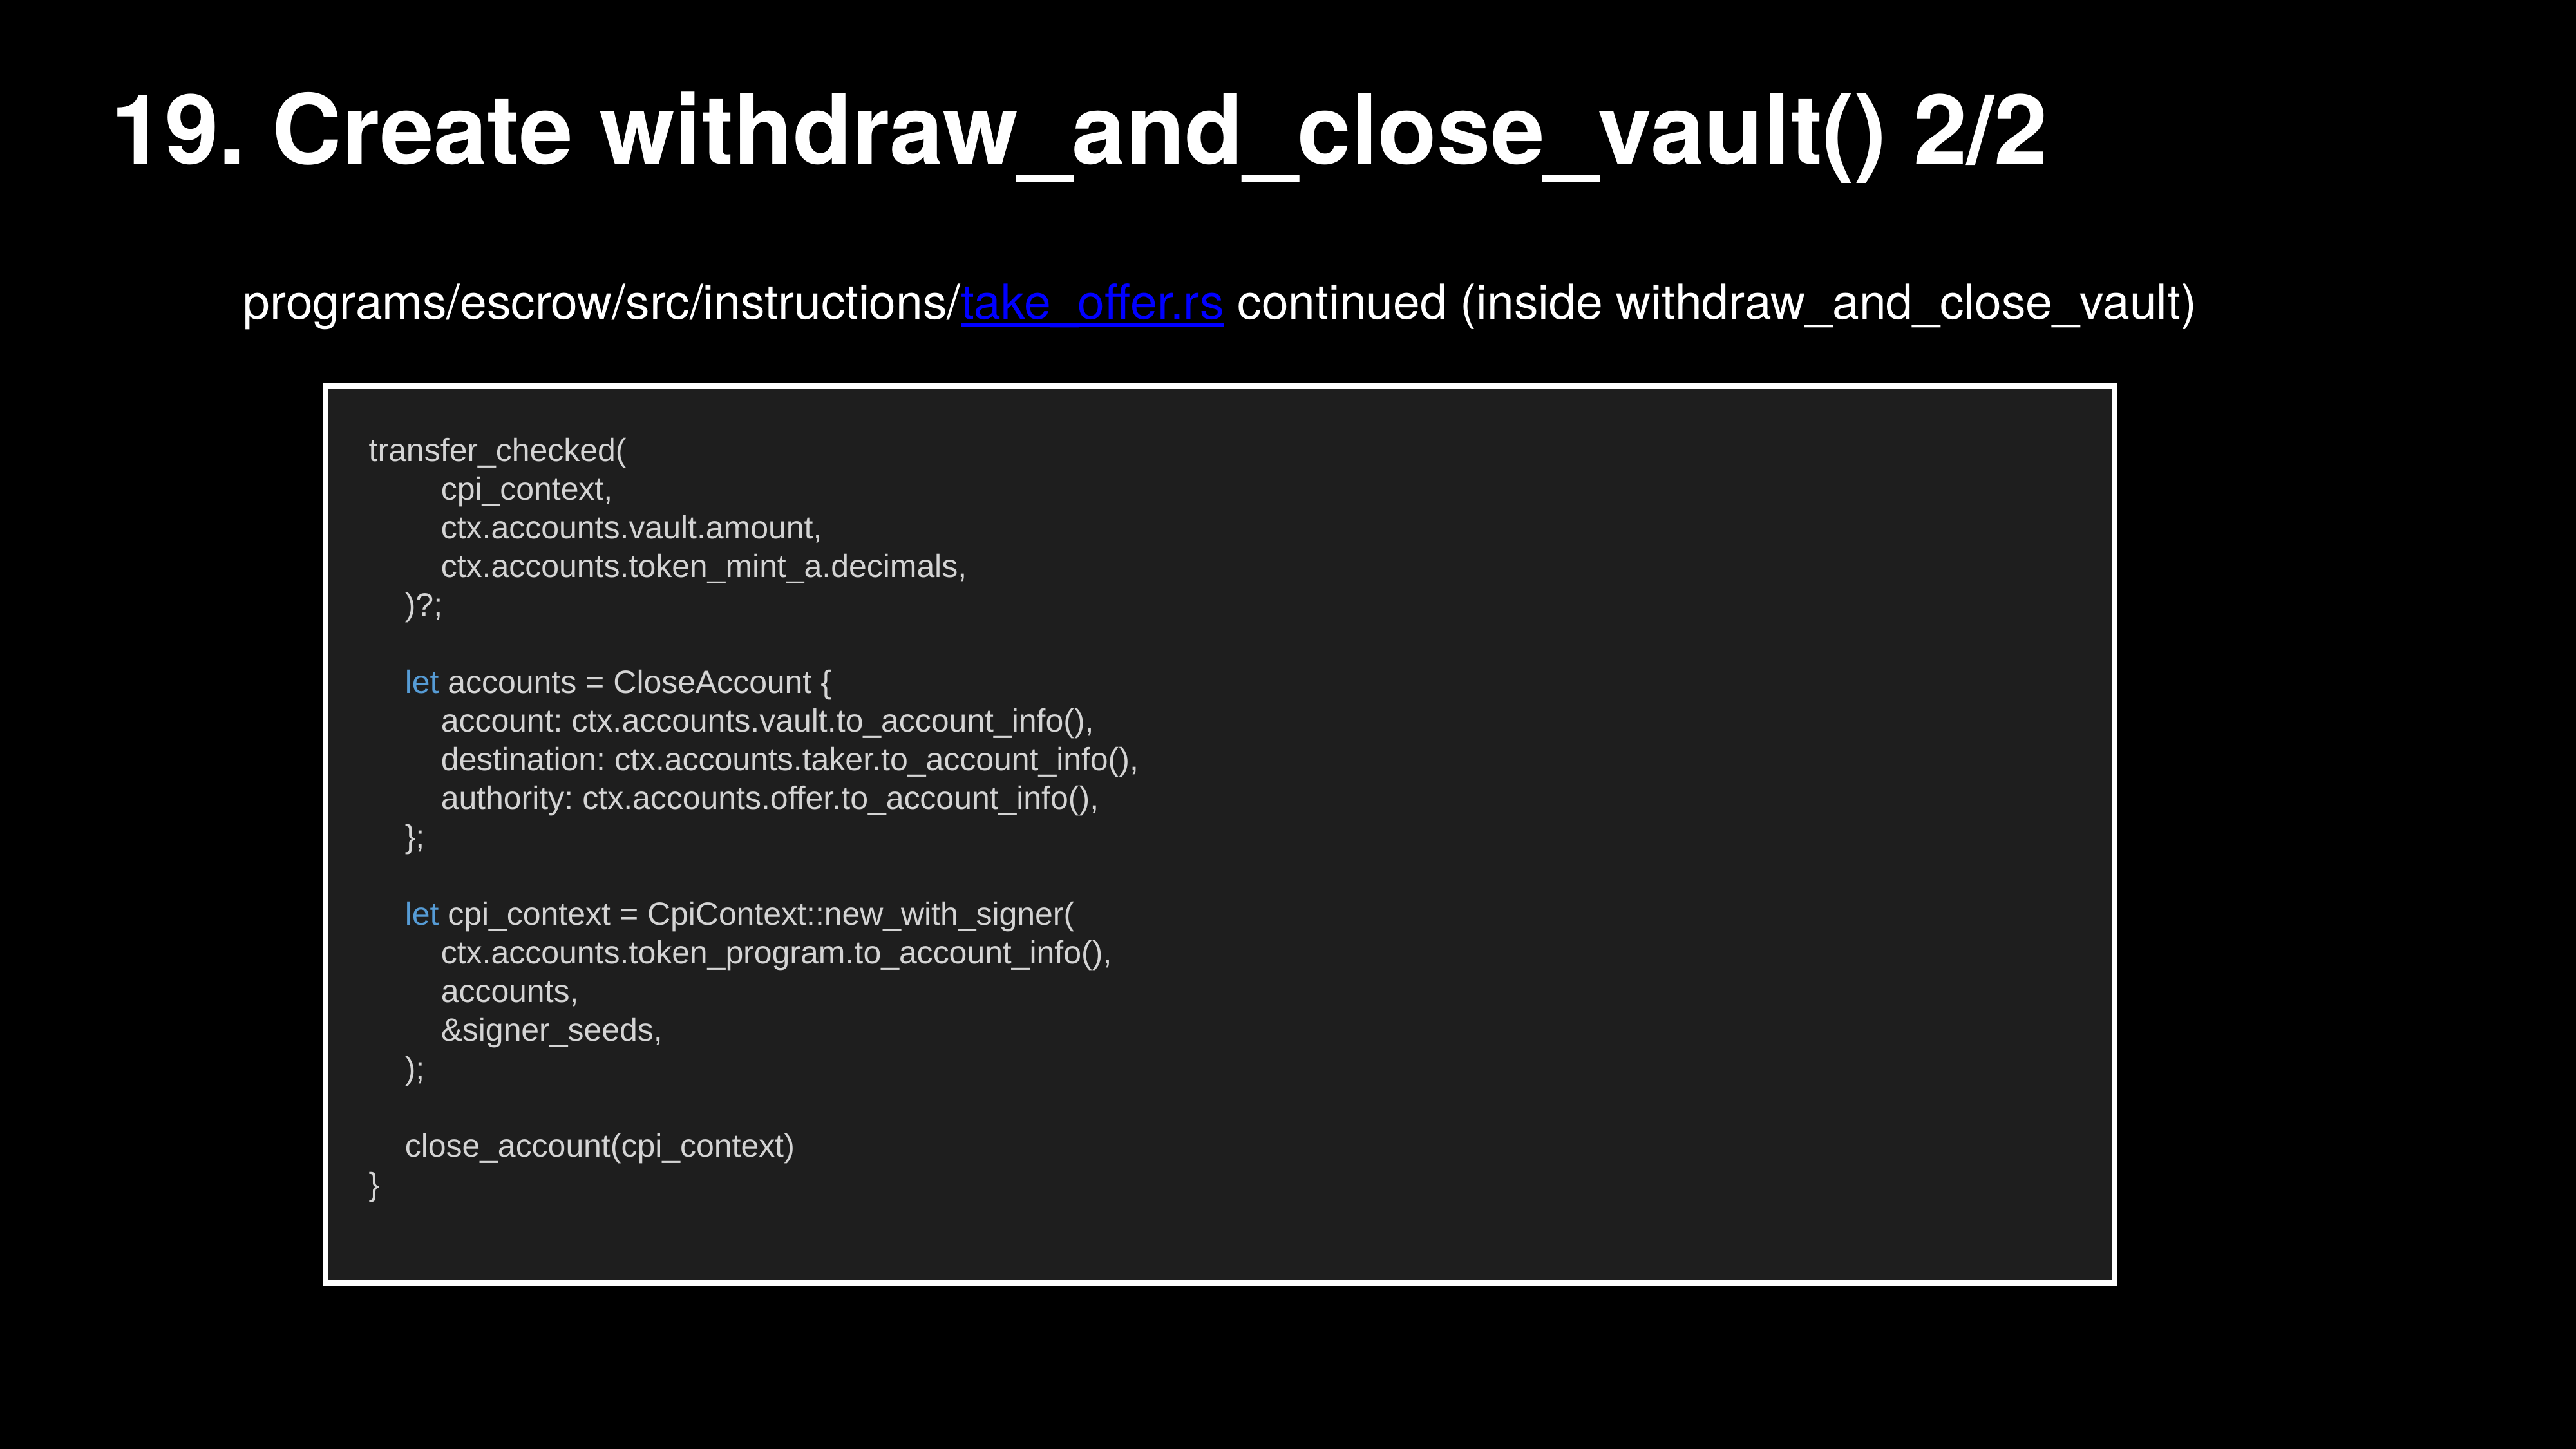

19. Create withdraw_and_close_vault() 2/2
programs/escrow/src/instructions/take_offer.rs continued (inside withdraw_and_close_vault)
transfer_checked(
        cpi_context,
        ctx.accounts.vault.amount,
        ctx.accounts.token_mint_a.decimals,
    )?;

    let accounts = CloseAccount {
        account: ctx.accounts.vault.to_account_info(),
        destination: ctx.accounts.taker.to_account_info(),
        authority: ctx.accounts.offer.to_account_info(),
    };

    let cpi_context = CpiContext::new_with_signer(
        ctx.accounts.token_program.to_account_info(),
        accounts,
        &signer_seeds,
    );

    close_account(cpi_context)
}